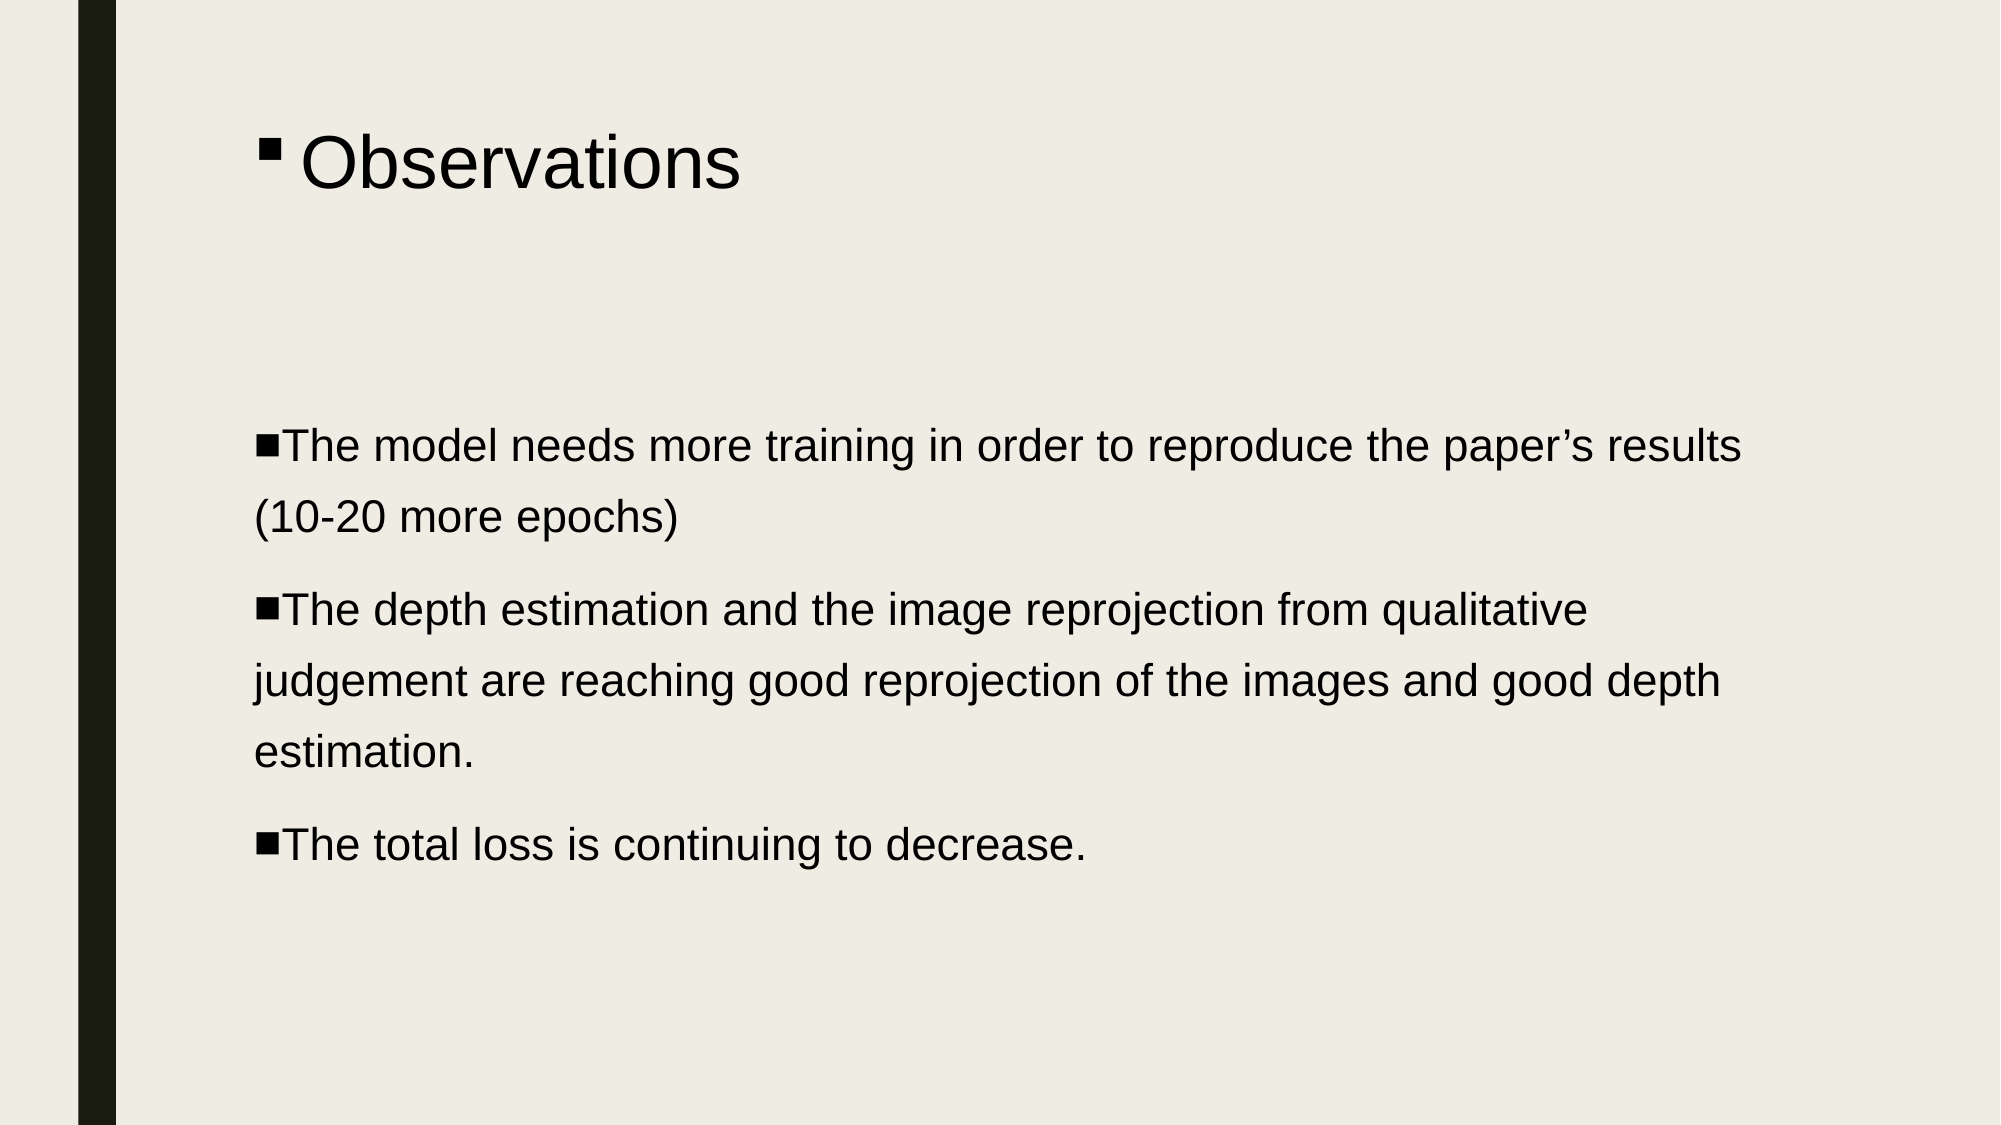

Observations

The model needs more training in order to reproduce the paper’s results (10-20 more epochs)
The depth estimation and the image reprojection from qualitative judgement are reaching good reprojection of the images and good depth estimation.
The total loss is continuing to decrease.